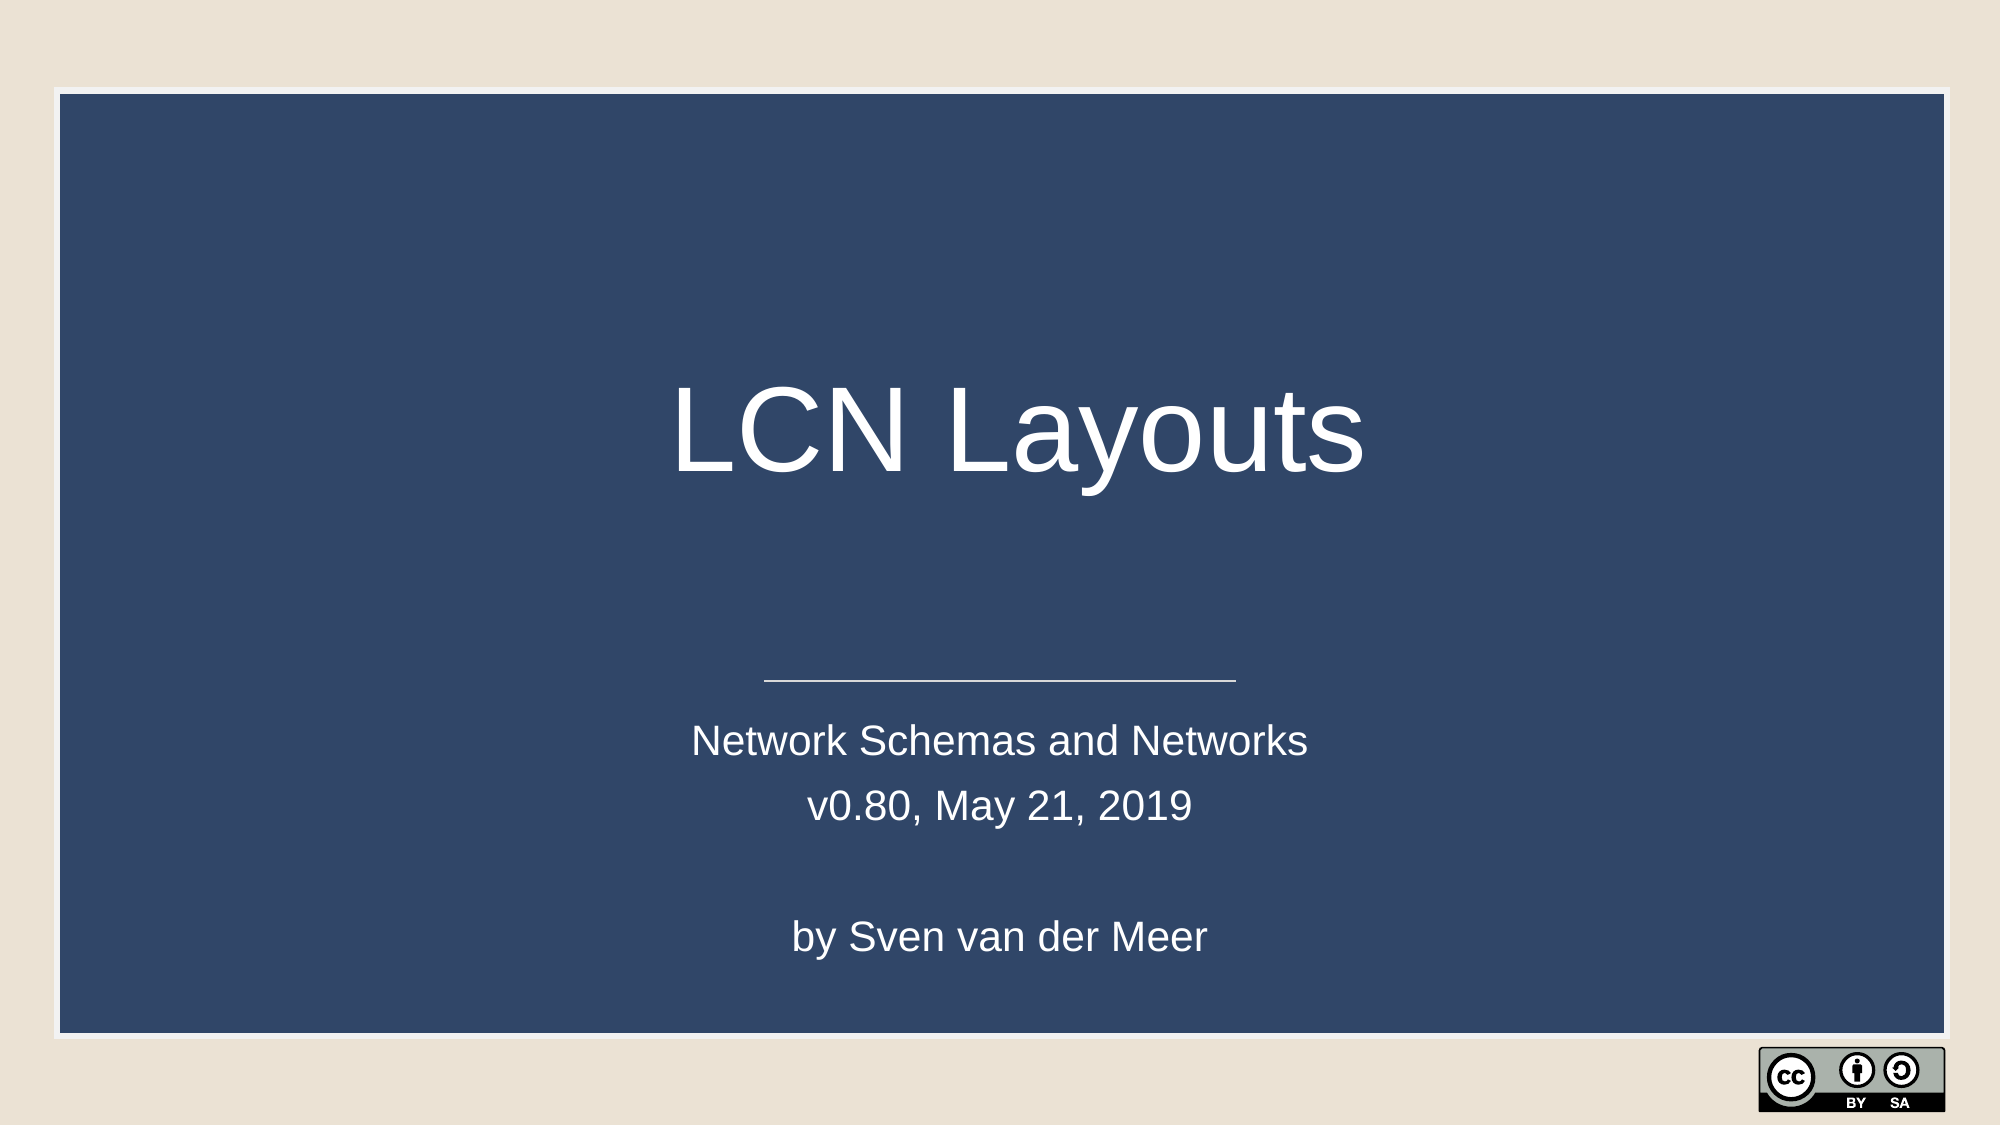

# LCN Layouts
Network Schemas and Networks
v0.80, May 21, 2019

by Sven van der Meer